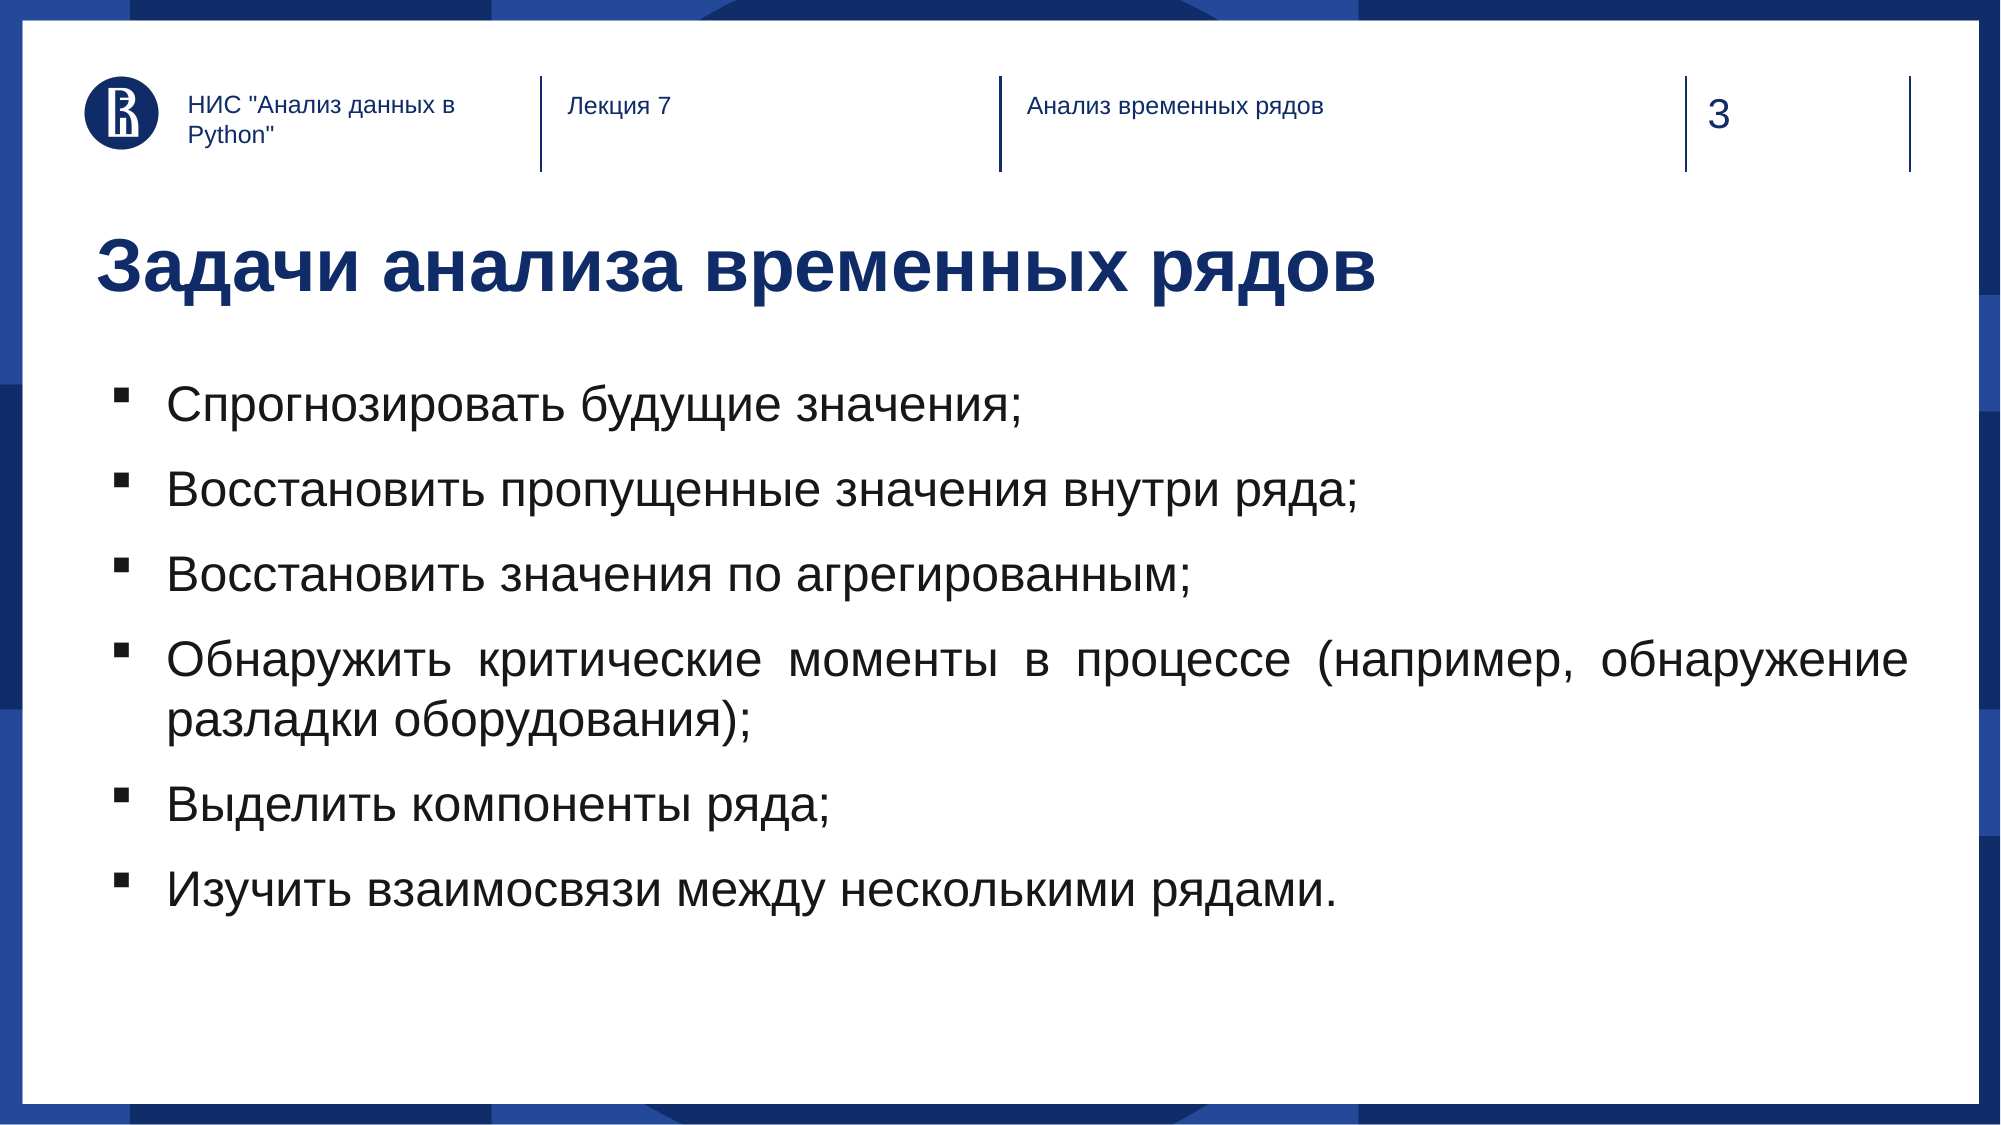

НИС "Анализ данных в Python"
Лекция 7
Анализ временных рядов
# Задачи анализа временных рядов
Спрогнозировать будущие значения;
Восстановить пропущенные значения внутри ряда;
Восстановить значения по агрегированным;
Обнаружить критические моменты в процессе (например, обнаружение разладки оборудования);
Выделить компоненты ряда;
Изучить взаимосвязи между несколькими рядами.